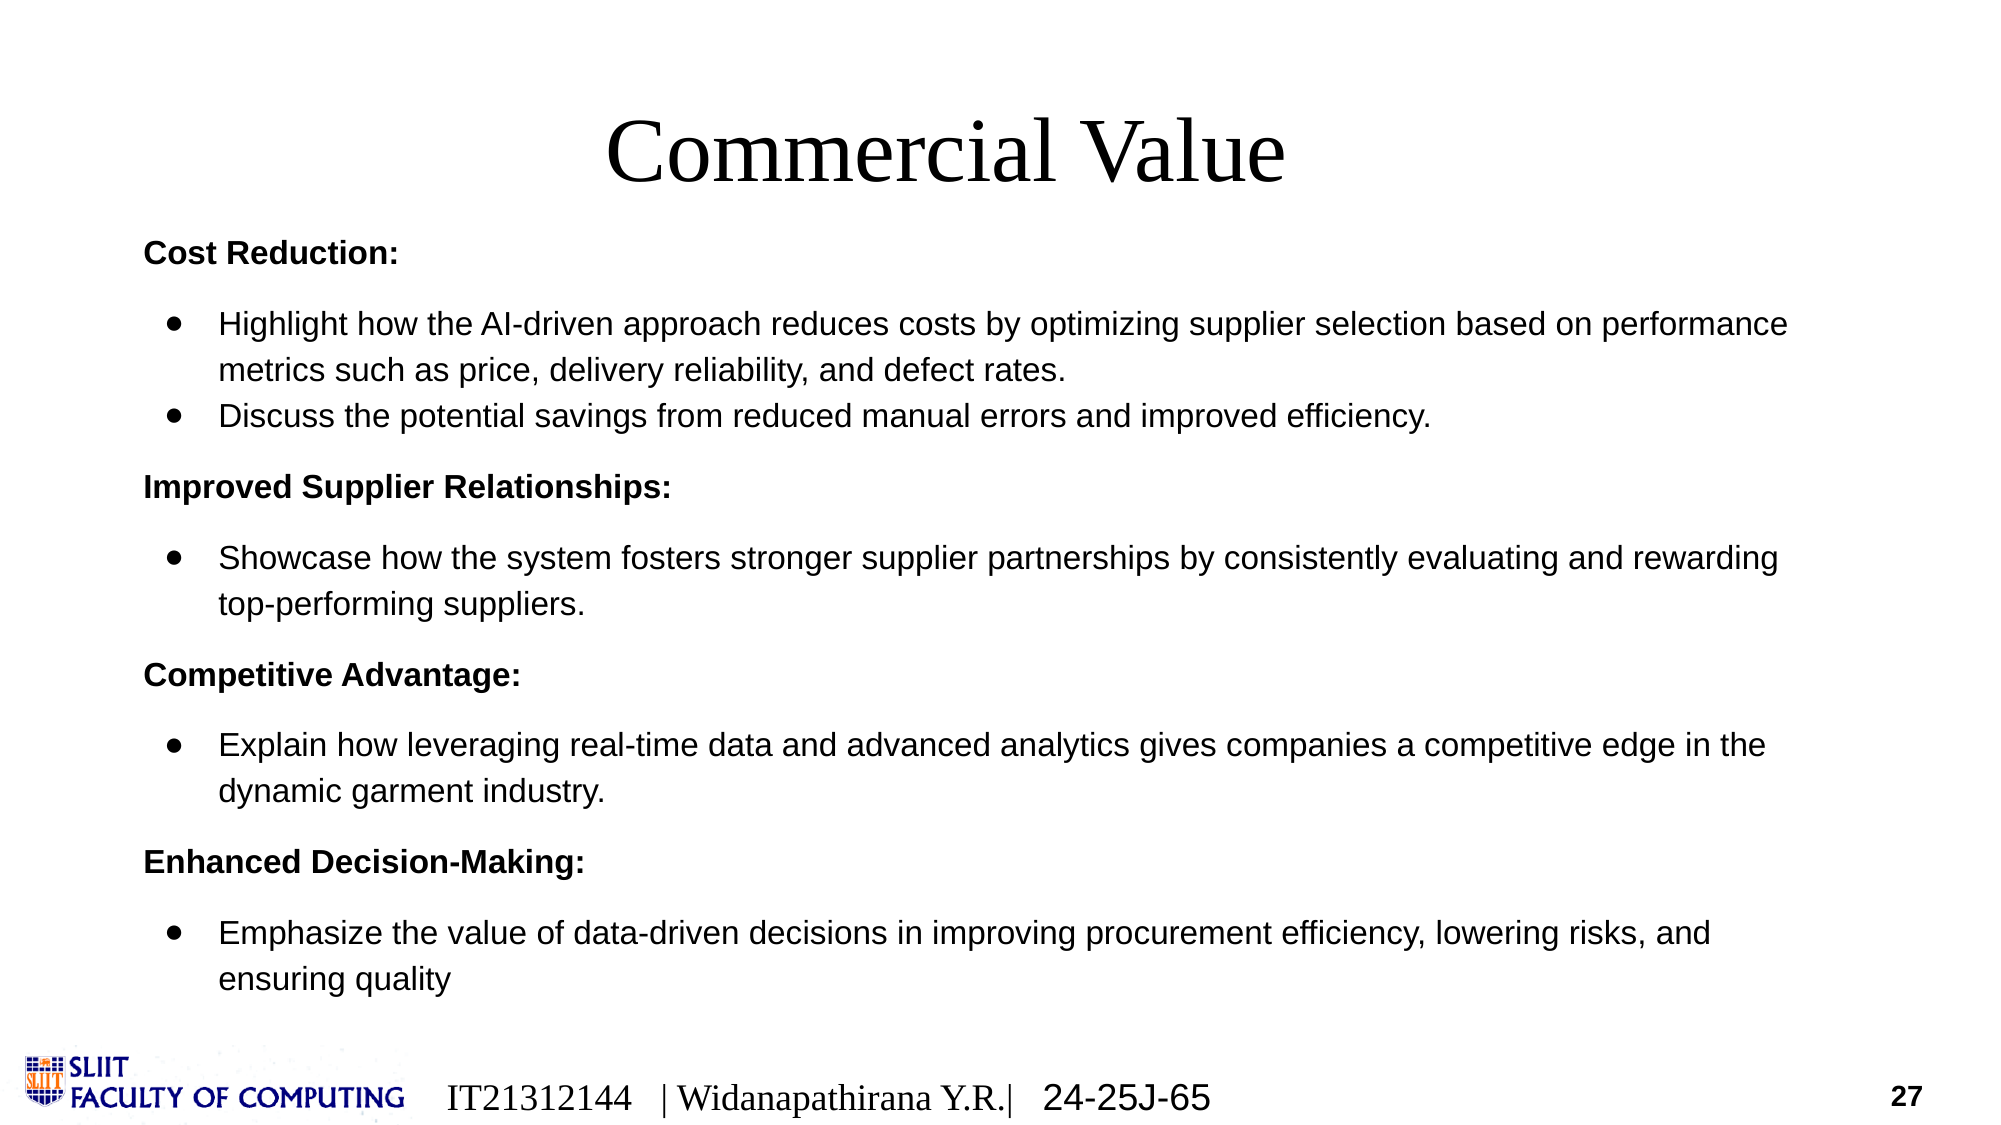

# Commercial Value
Cost Reduction:
Highlight how the AI-driven approach reduces costs by optimizing supplier selection based on performance metrics such as price, delivery reliability, and defect rates.
Discuss the potential savings from reduced manual errors and improved efficiency.
Improved Supplier Relationships:
Showcase how the system fosters stronger supplier partnerships by consistently evaluating and rewarding top-performing suppliers.
Competitive Advantage:
Explain how leveraging real-time data and advanced analytics gives companies a competitive edge in the dynamic garment industry.
Enhanced Decision-Making:
Emphasize the value of data-driven decisions in improving procurement efficiency, lowering risks, and ensuring quality

IT21312144   | Widanapathirana Y.R.|   24-25J-65